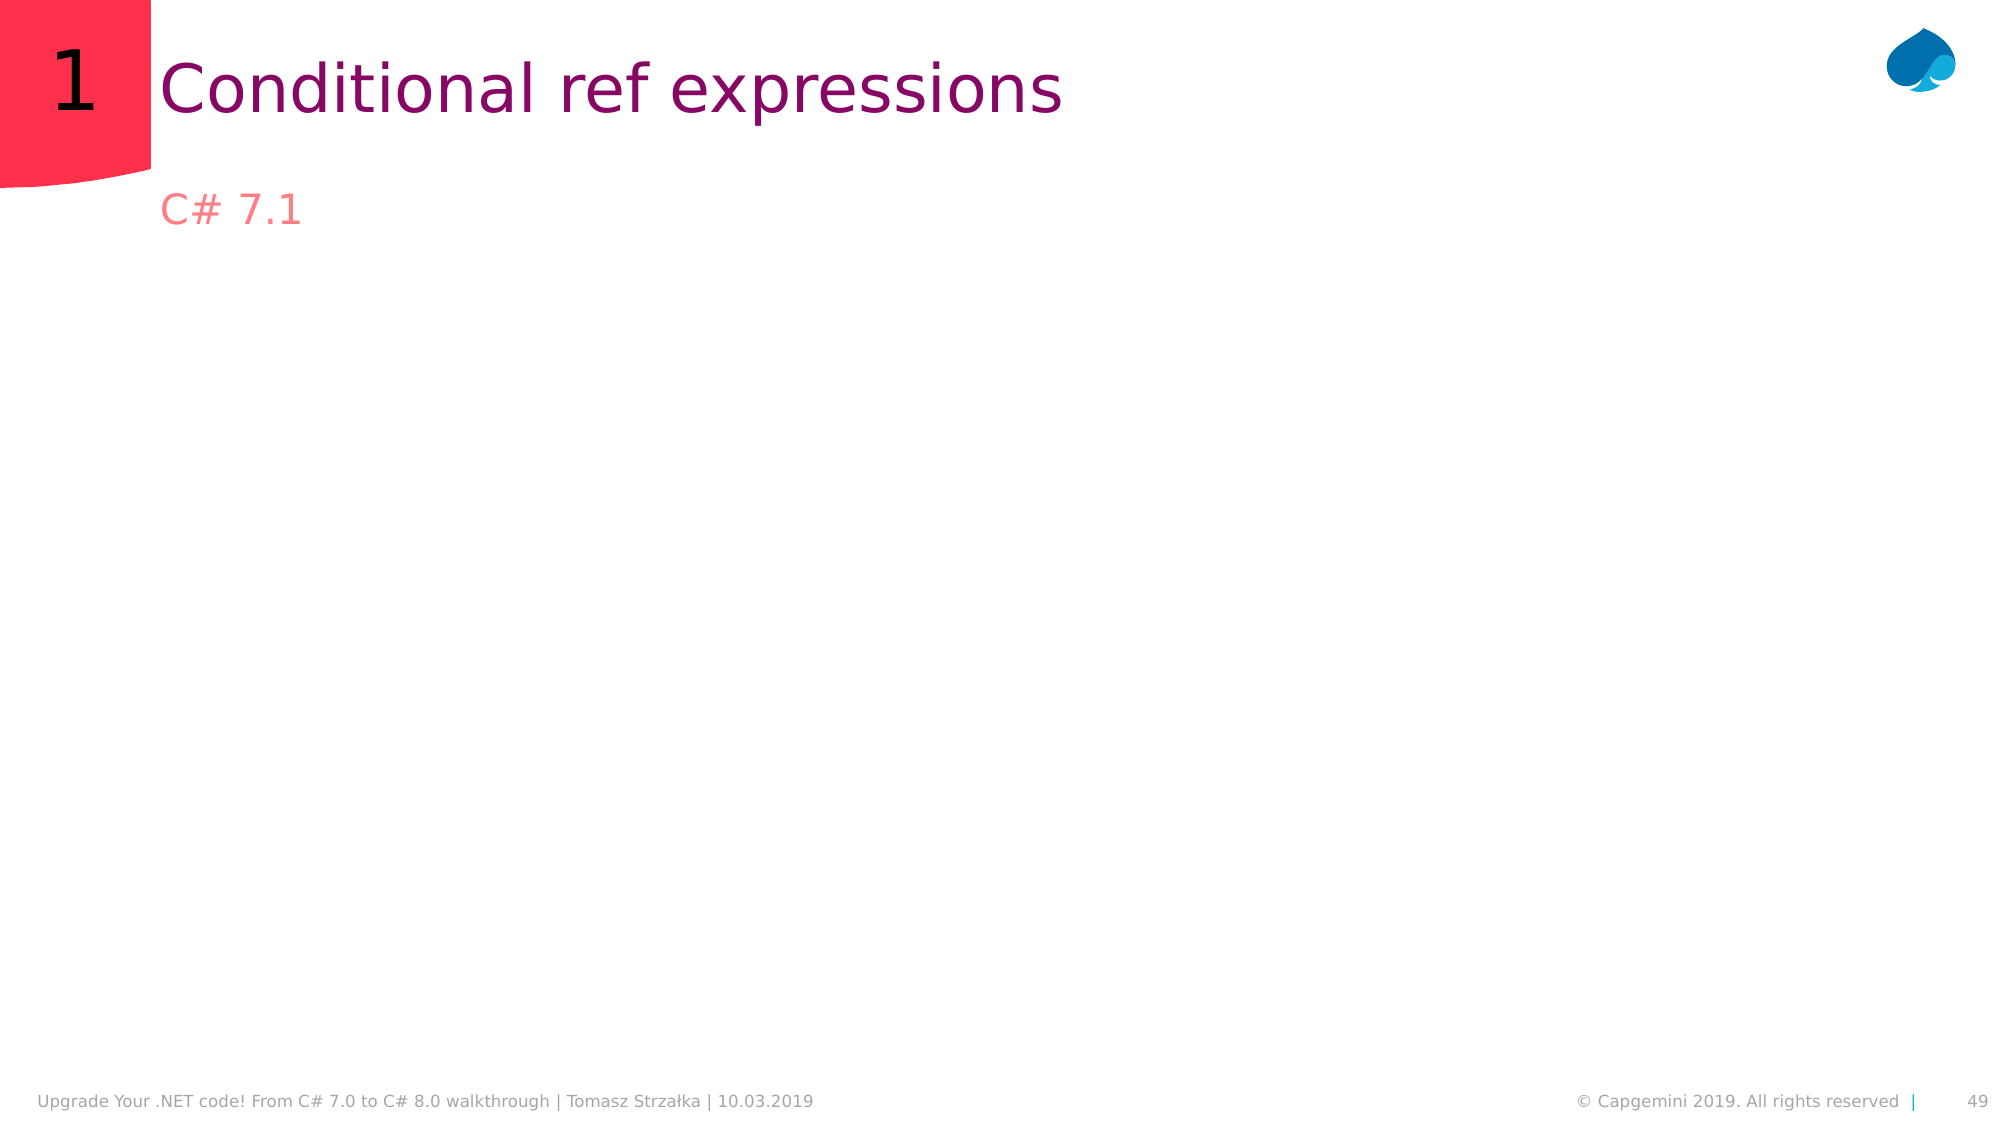

# Conditional ref expressions
1
C# 7.1